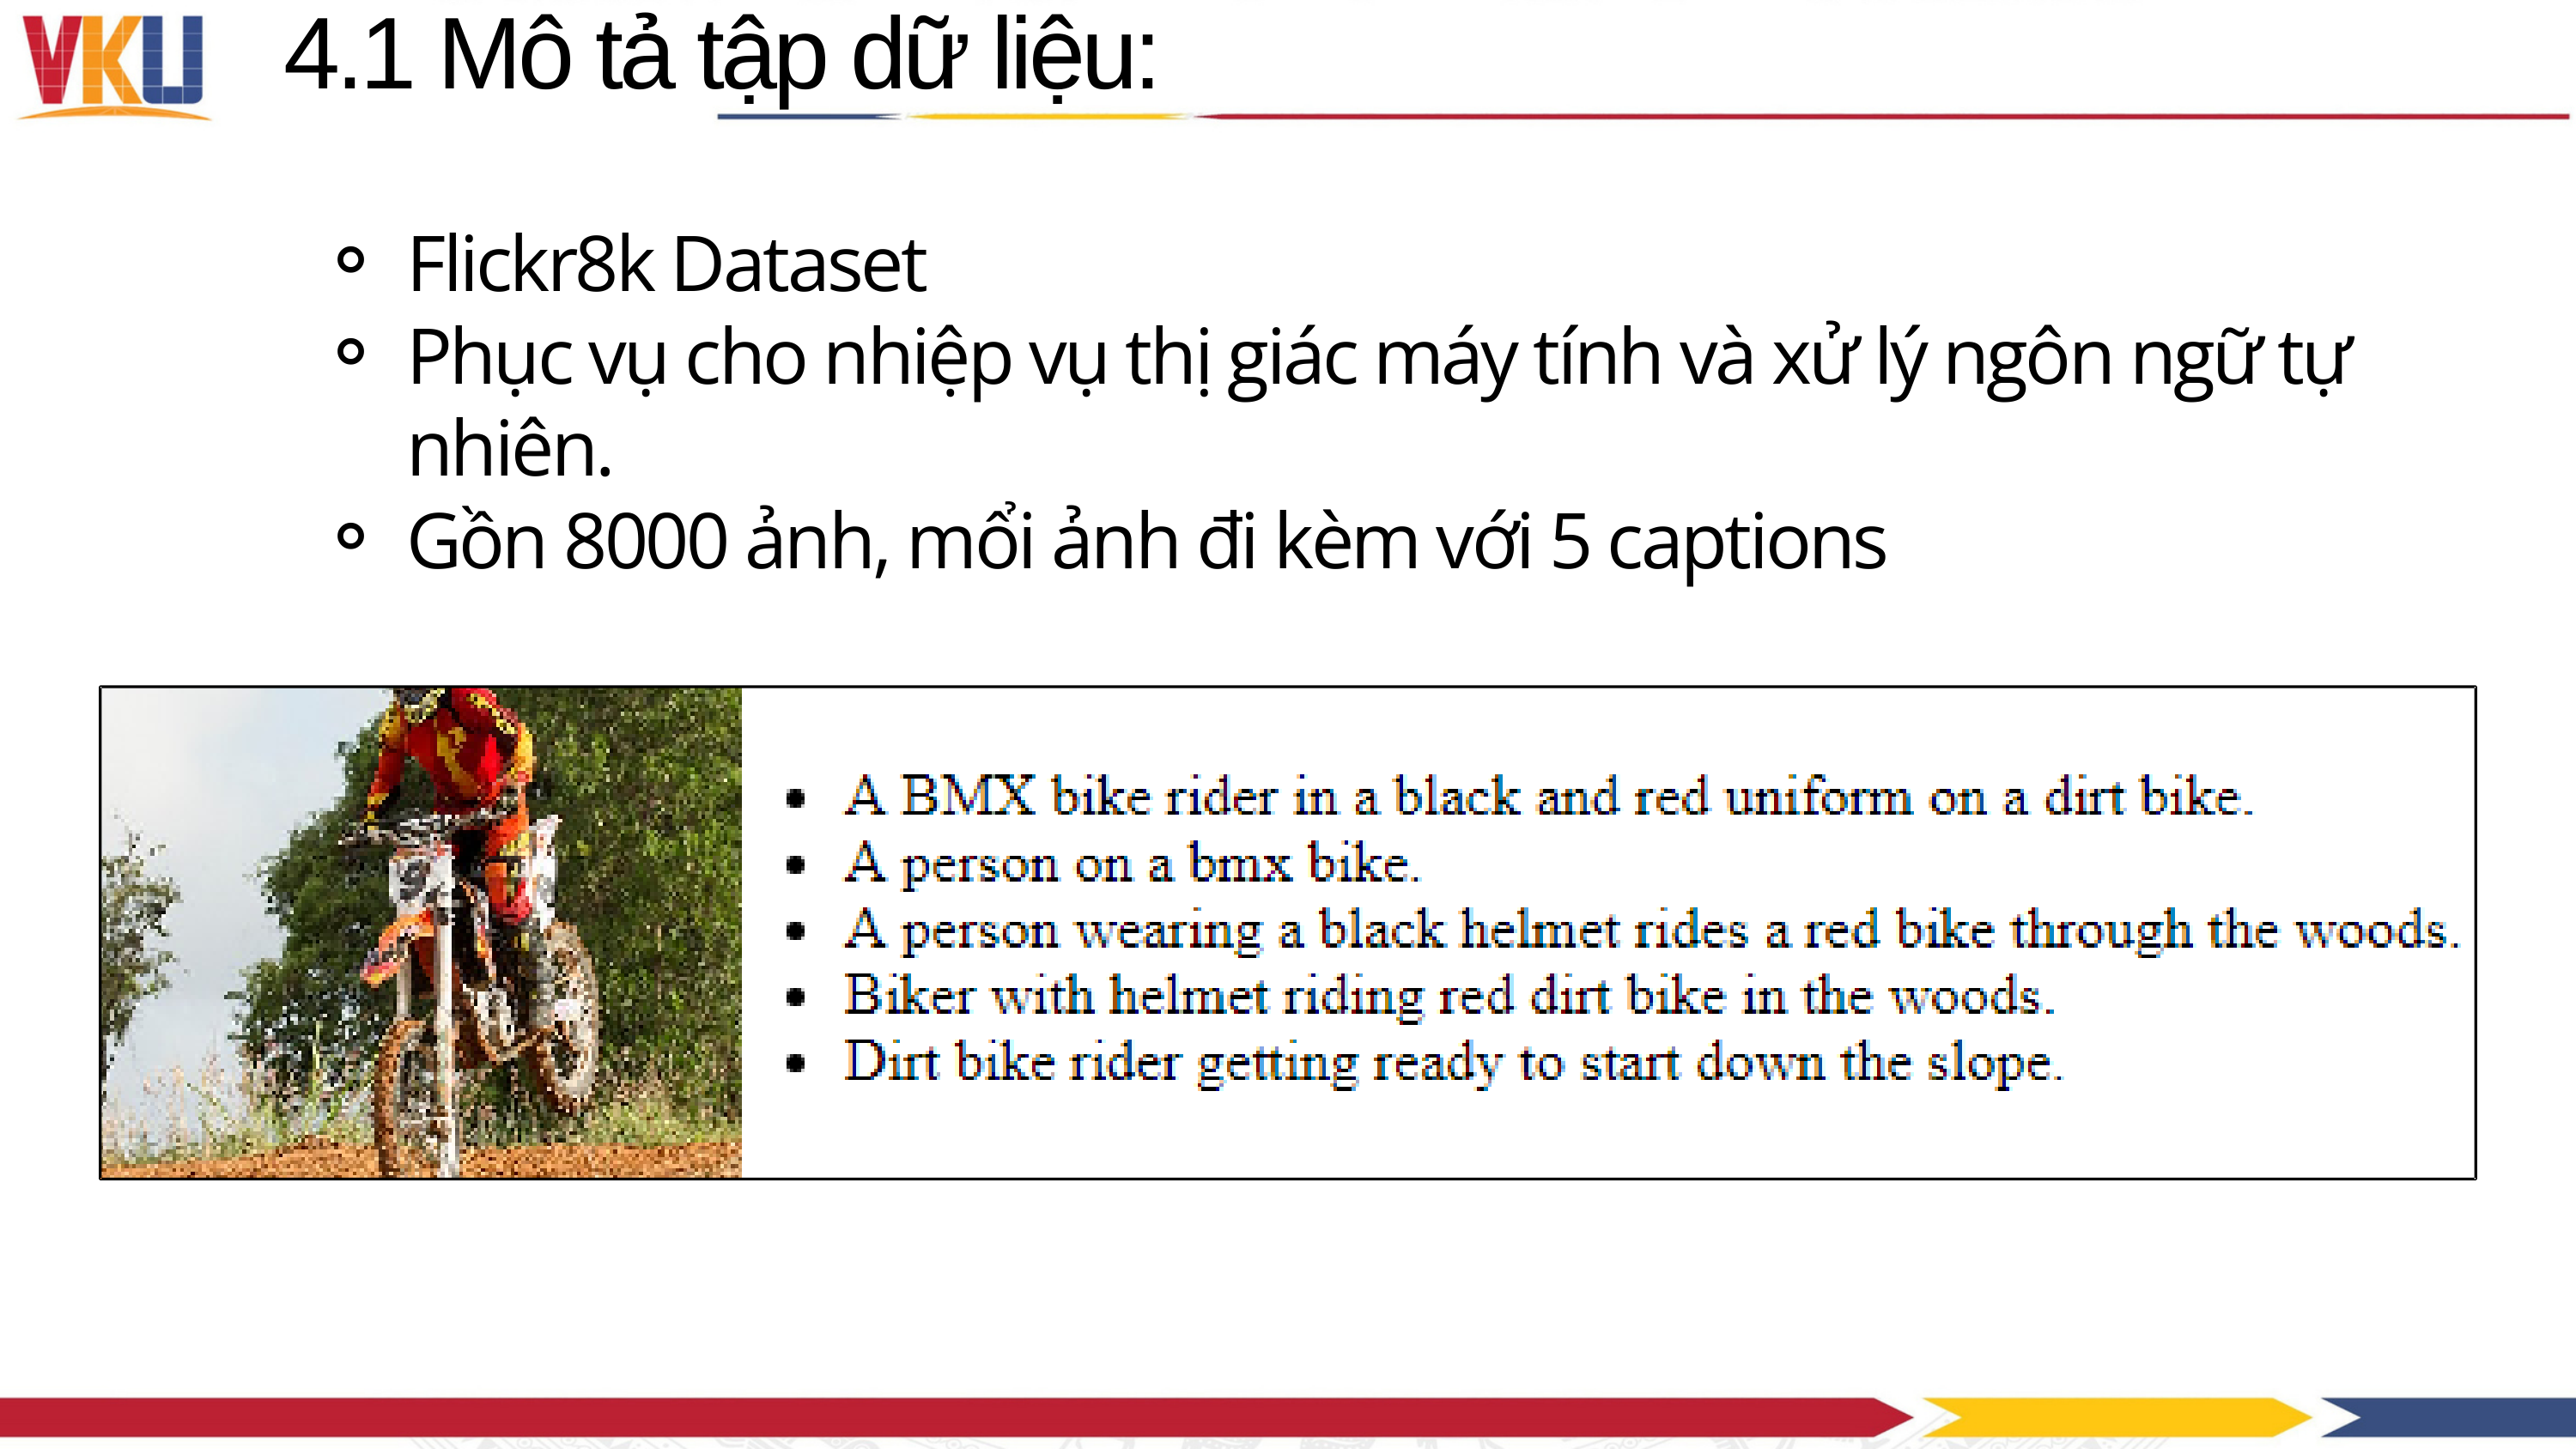

4.1 Mô tả tập dữ liệu:
Flickr8k Dataset
Phục vụ cho nhiệp vụ thị giác máy tính và xử lý ngôn ngữ tự nhiên.
Gồn 8000 ảnh, mổi ảnh đi kèm với 5 captions